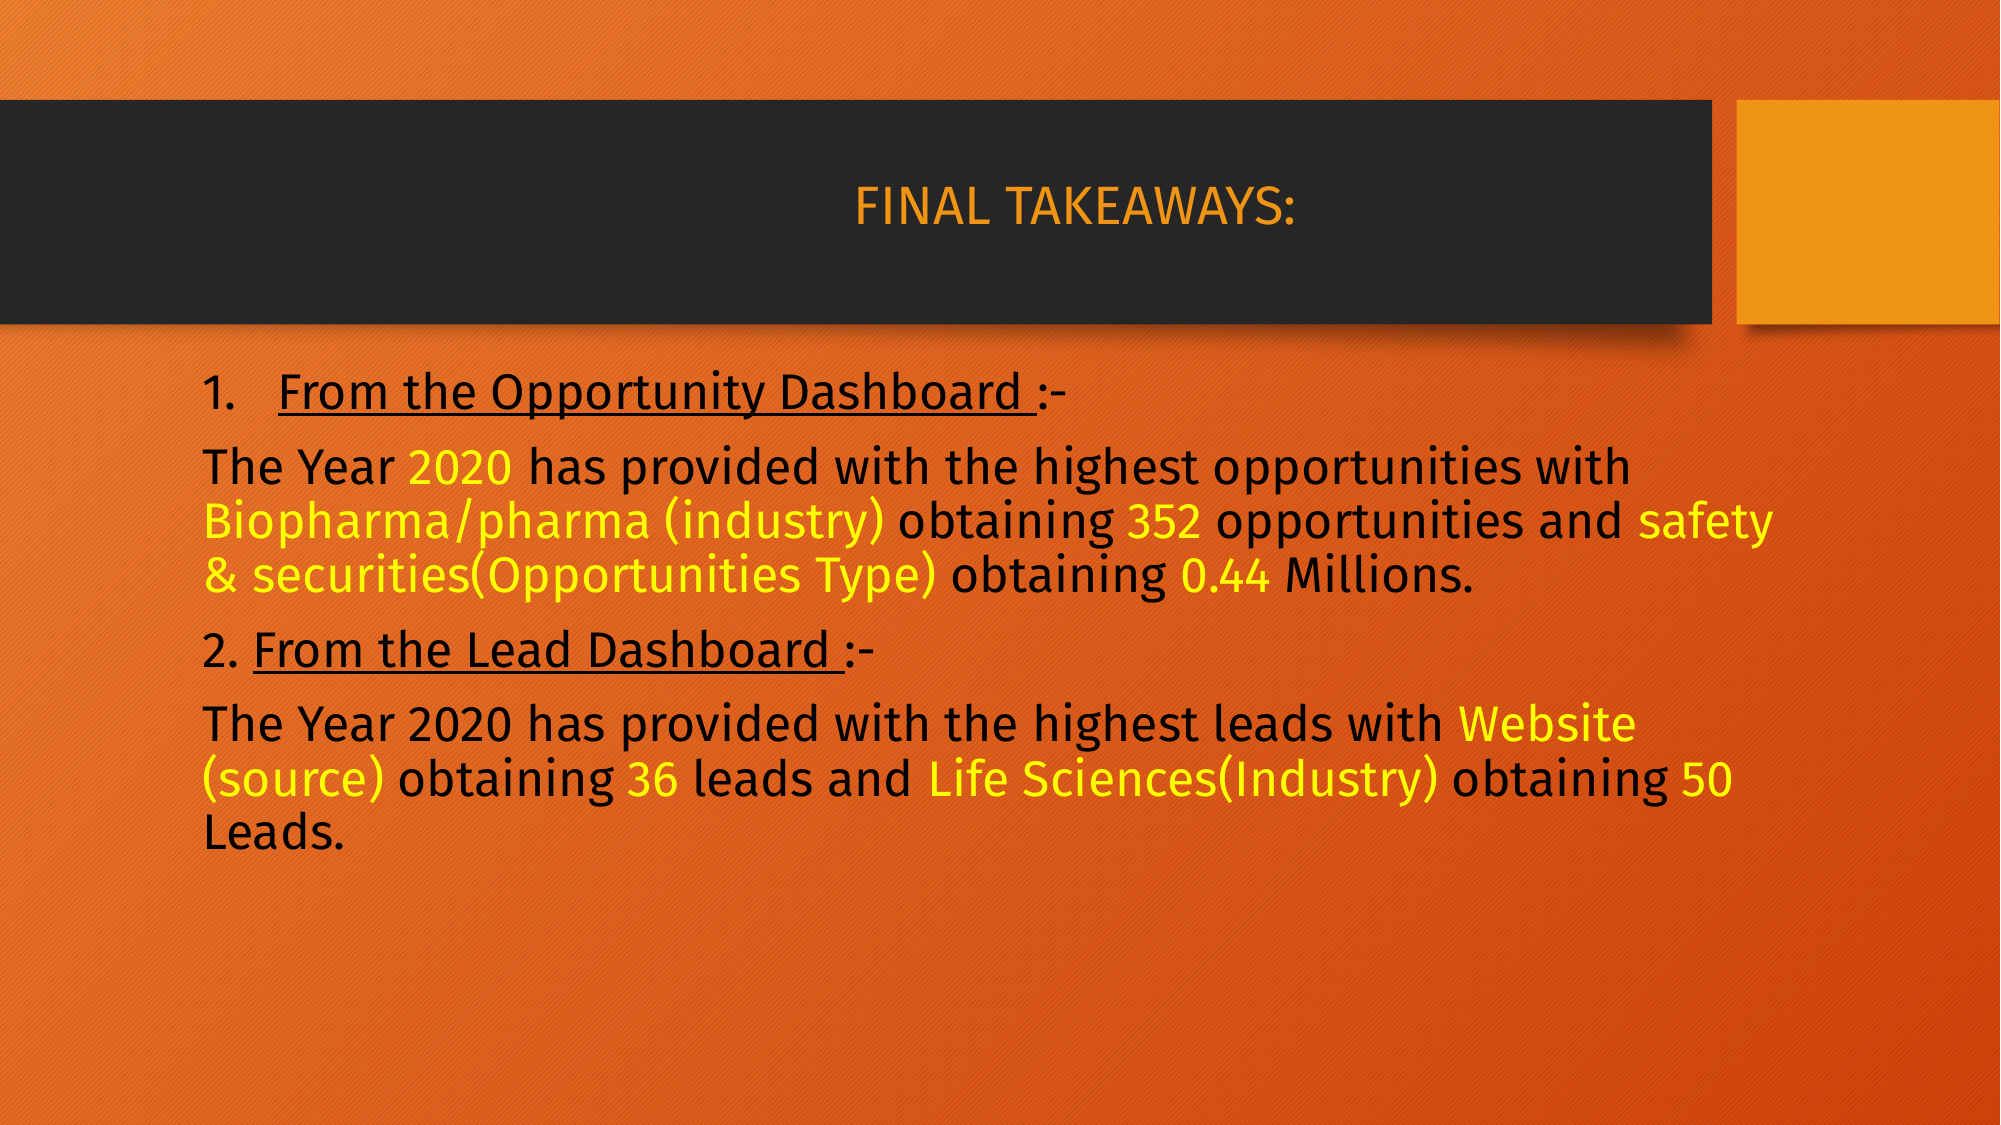

# FINAL TAKEAWAYS:
From the Opportunity Dashboard :-
The Year 2020 has provided with the highest opportunities with Biopharma/pharma (industry) obtaining 352 opportunities and safety & securities(Opportunities Type) obtaining 0.44 Millions.
2. From the Lead Dashboard :-
The Year 2020 has provided with the highest leads with Website (source) obtaining 36 leads and Life Sciences(Industry) obtaining 50 Leads.